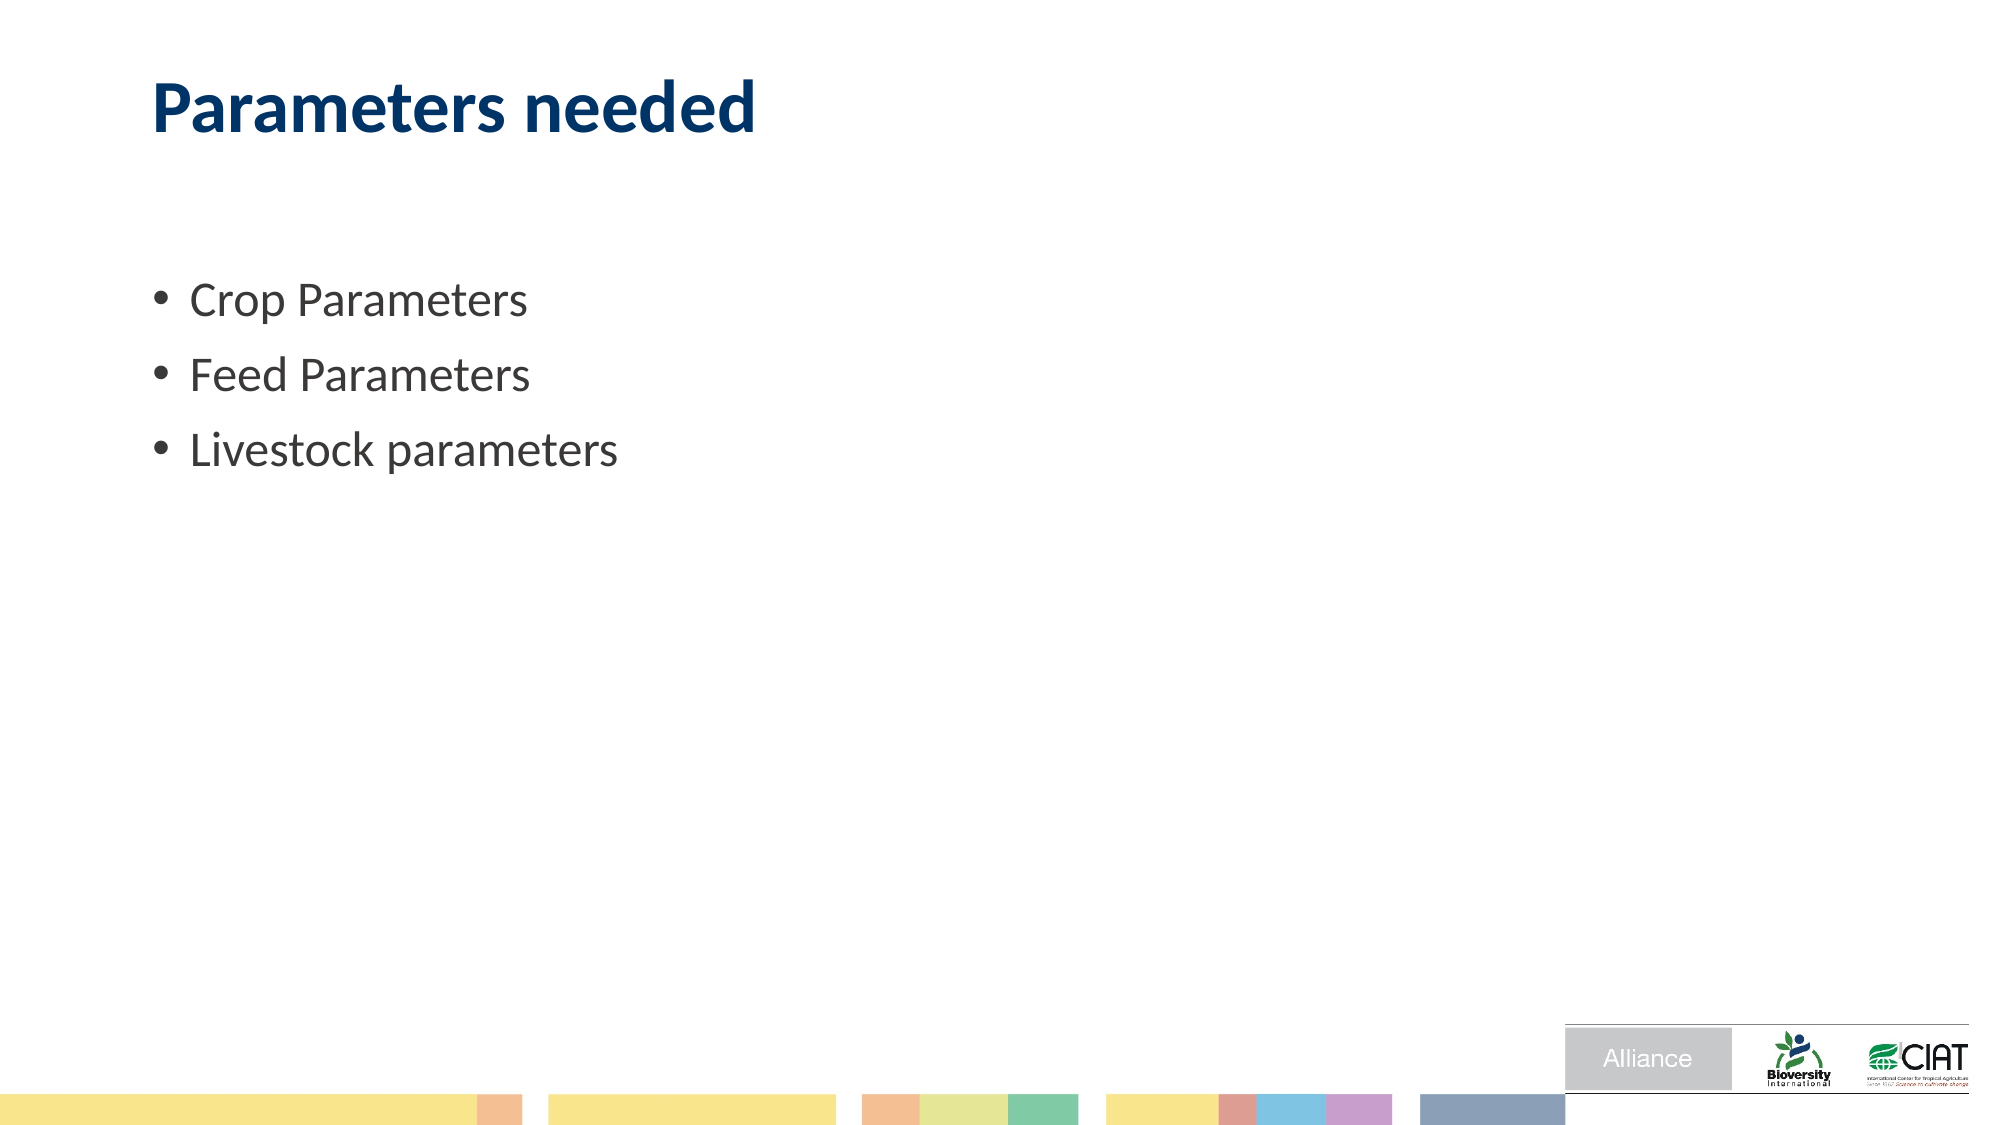

# Parameters needed
Crop Parameters
Feed Parameters
Livestock parameters